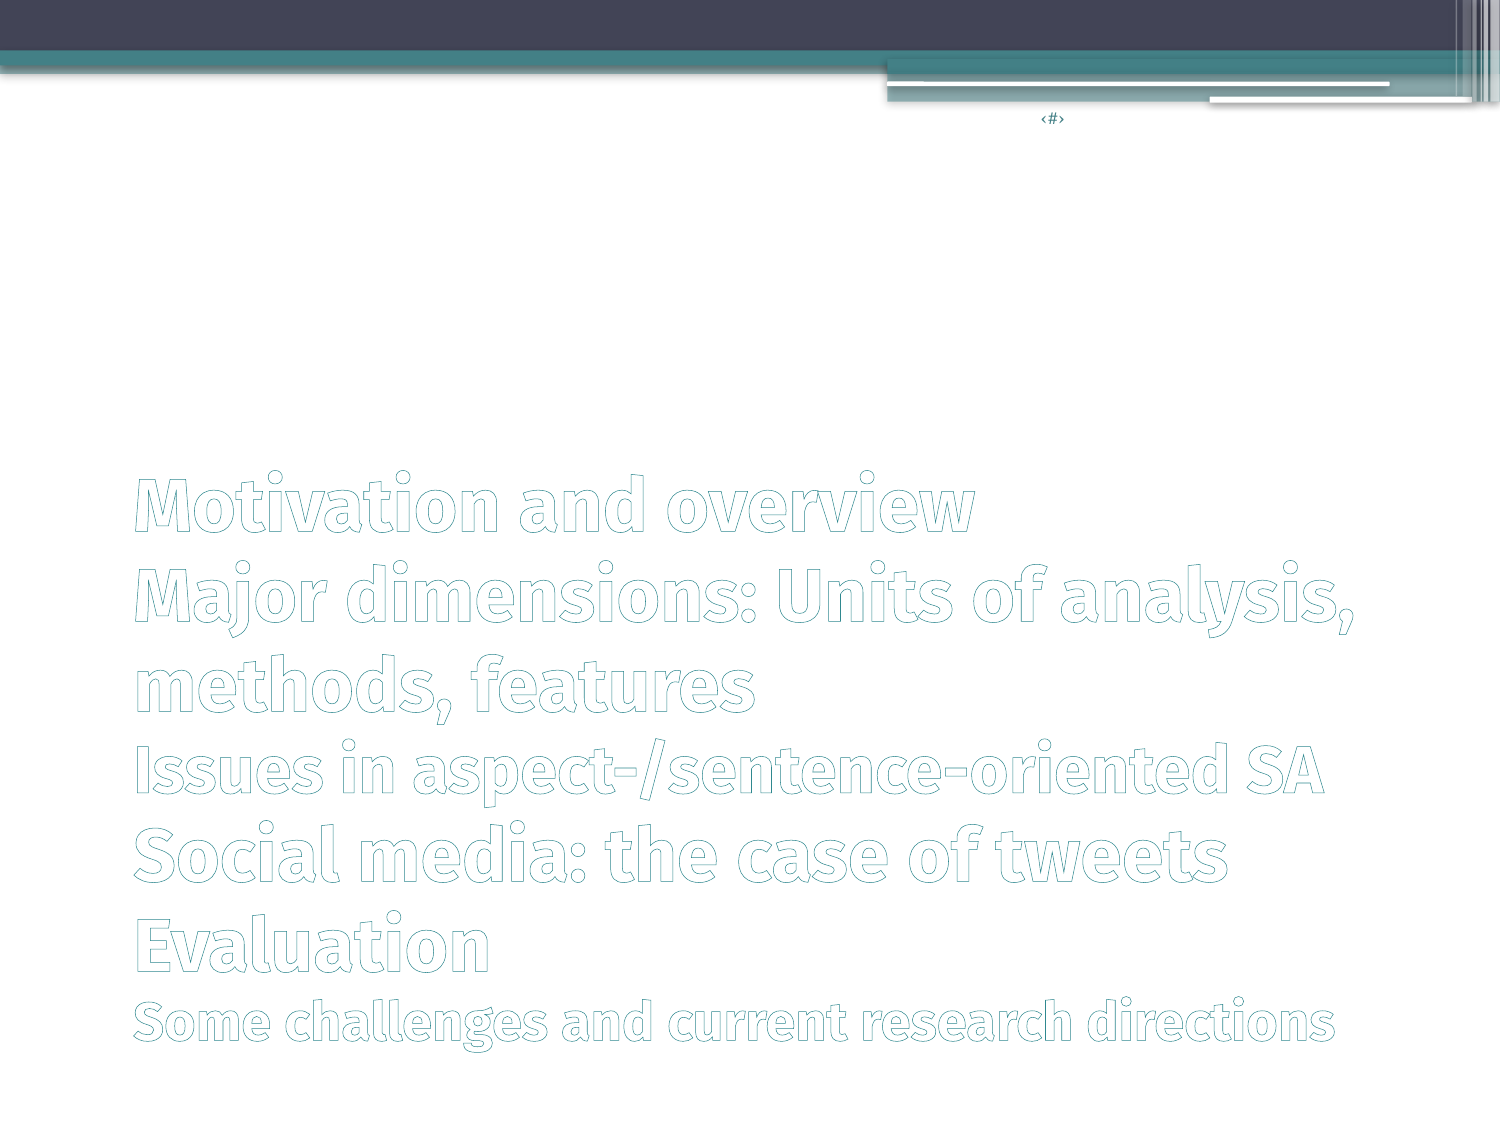

‹#›
# Motivation and overview Major dimensions: Units of analysis, methods, features Issues in aspect-/sentence-oriented SA Social media: the case of tweets Evaluation Some challenges and current research directions